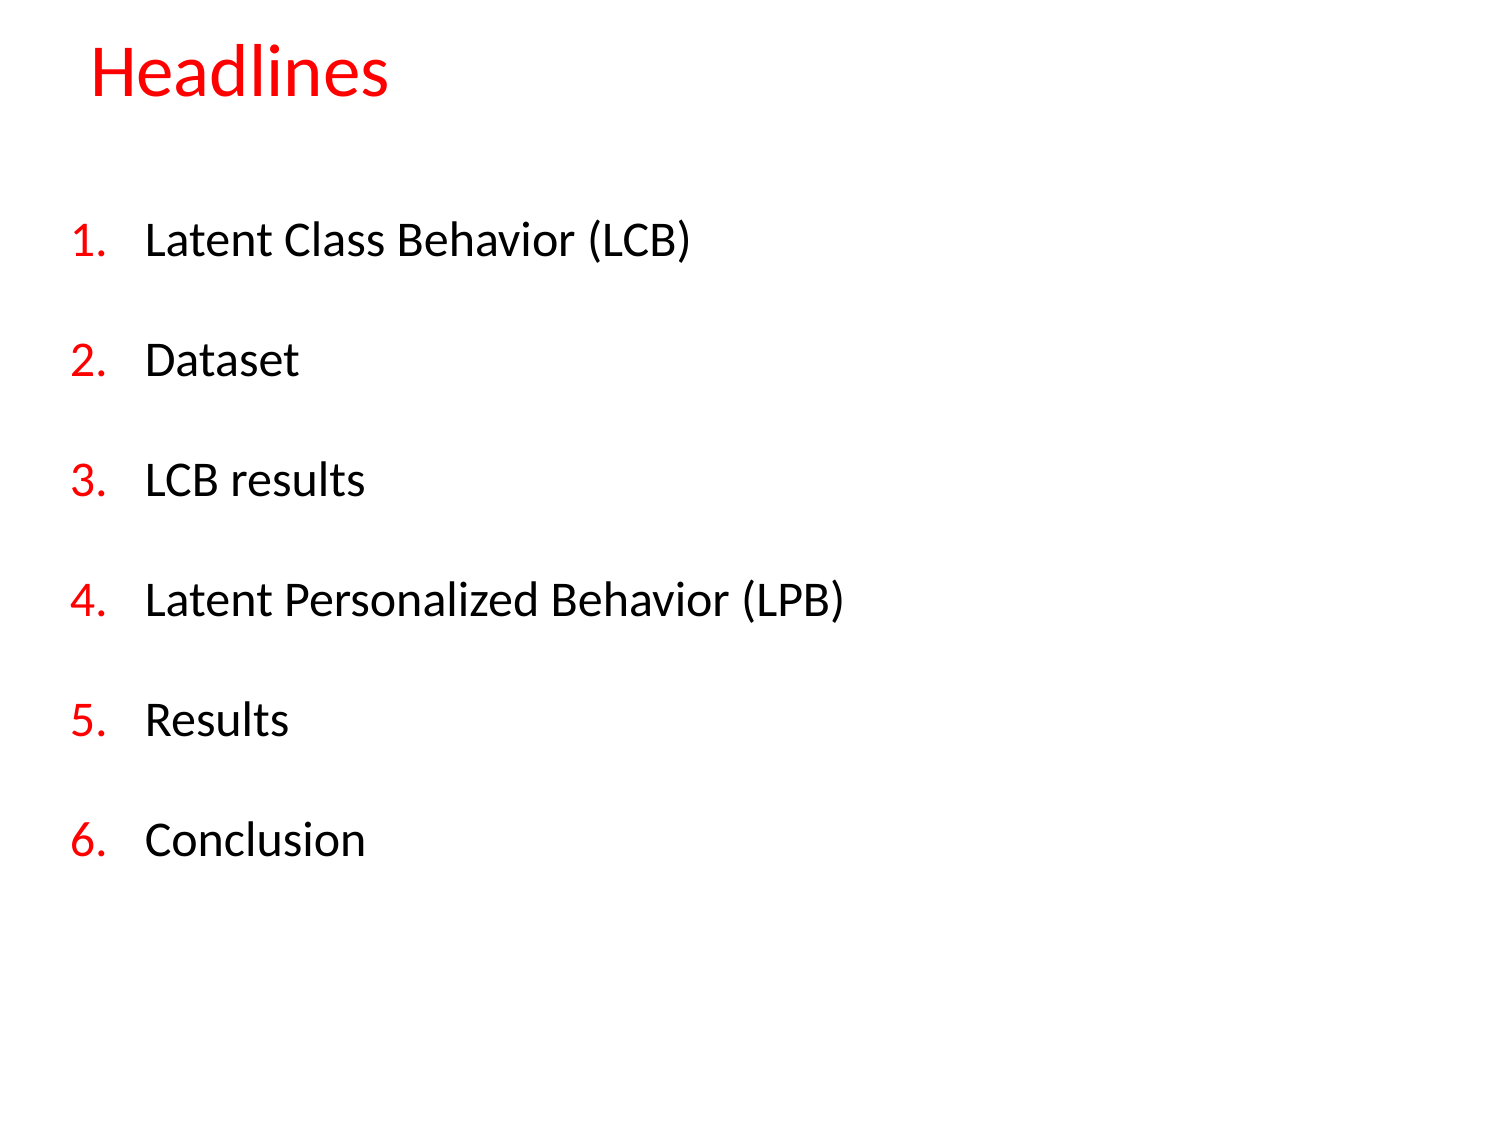

# Headlines
Latent Class Behavior (LCB)

Dataset

LCB results

Latent Personalized Behavior (LPB)

Results

Conclusion